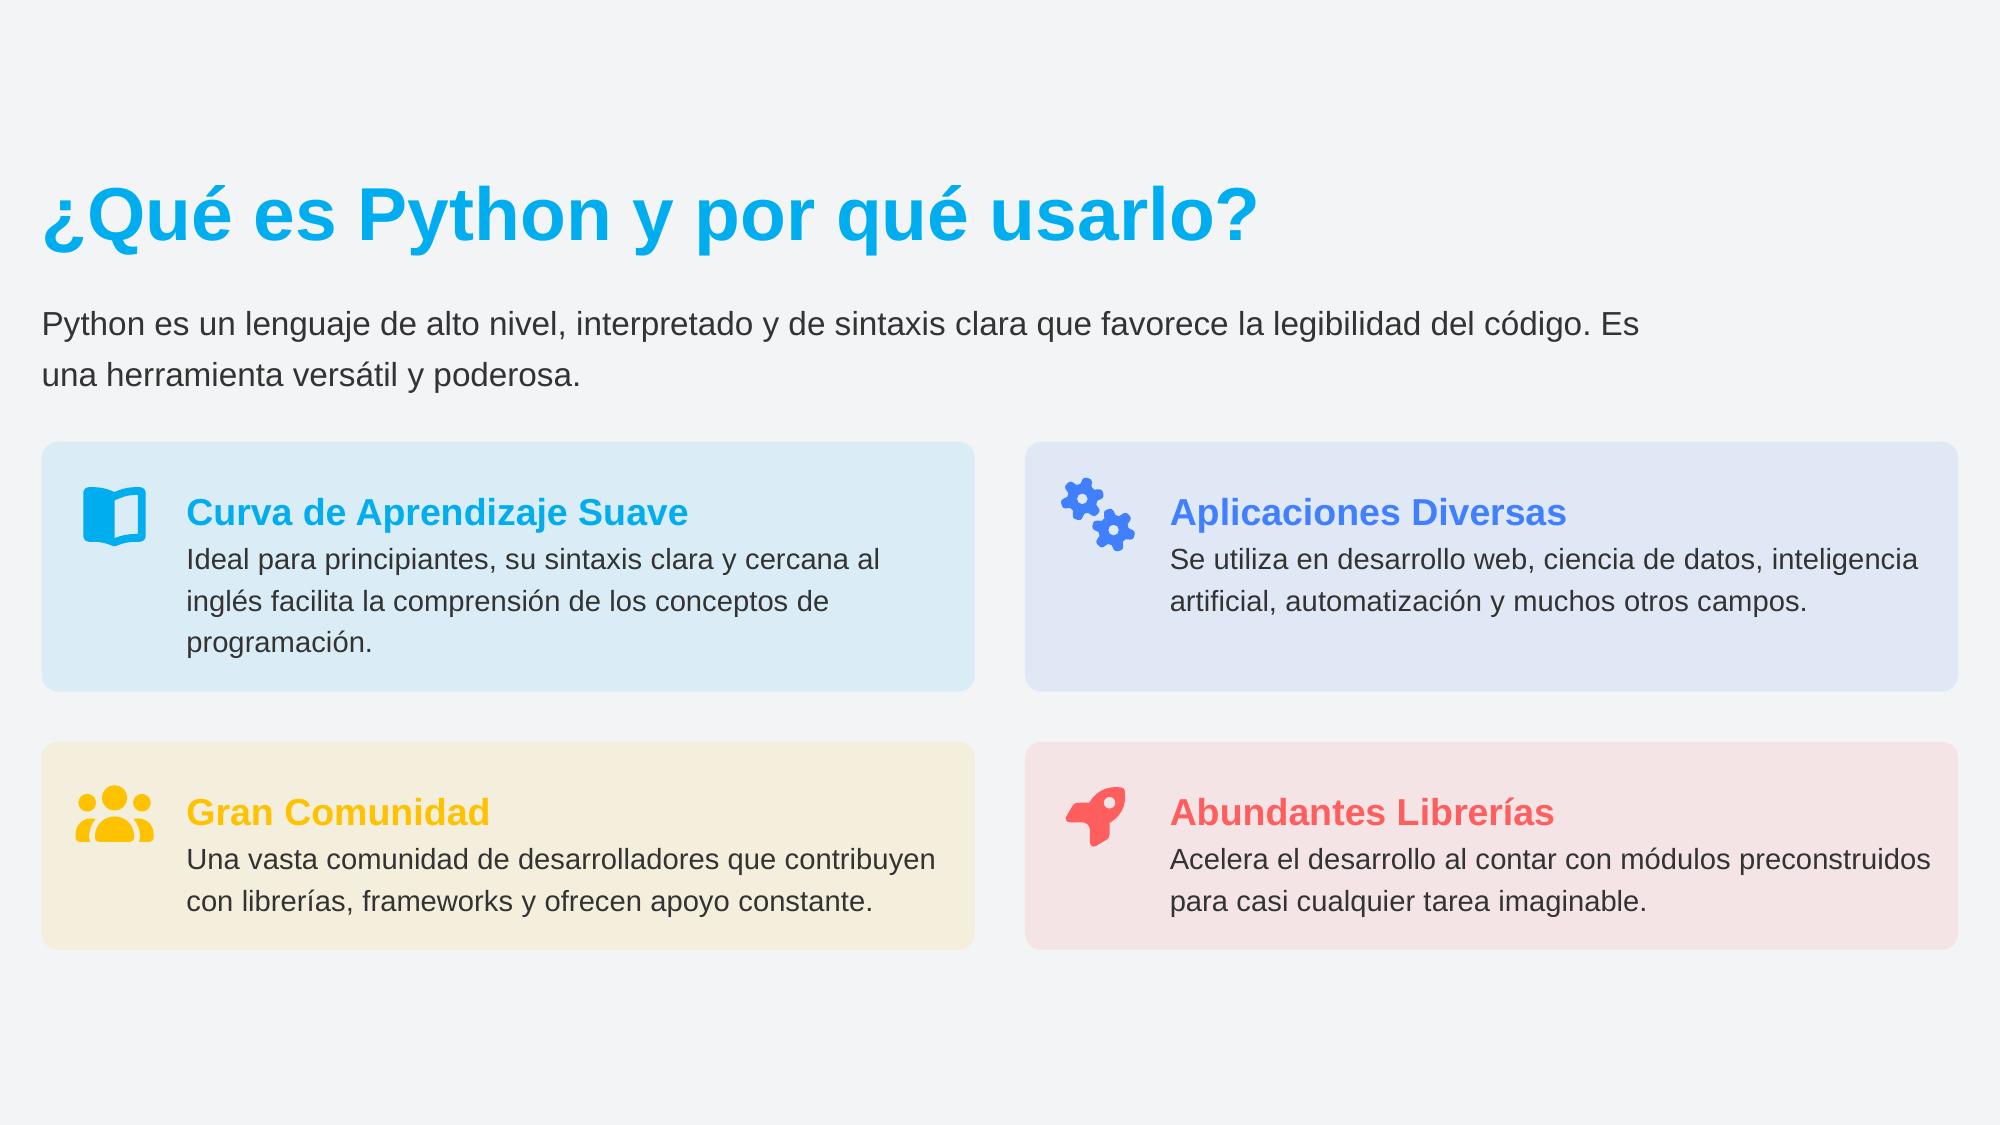

¿Qué es Python y por qué usarlo?
Python es un lenguaje de alto nivel, interpretado y de sintaxis clara que favorece la legibilidad del código. Es una herramienta versátil y poderosa.

Curva de Aprendizaje Suave
Aplicaciones Diversas

Ideal para principiantes, su sintaxis clara y cercana al inglés facilita la comprensión de los conceptos de programación.
Se utiliza en desarrollo web, ciencia de datos, inteligencia artificial, automatización y muchos otros campos.

Gran Comunidad
Abundantes Librerías

Una vasta comunidad de desarrolladores que contribuyen con librerías, frameworks y ofrecen apoyo constante.
Acelera el desarrollo al contar con módulos preconstruidos para casi cualquier tarea imaginable.